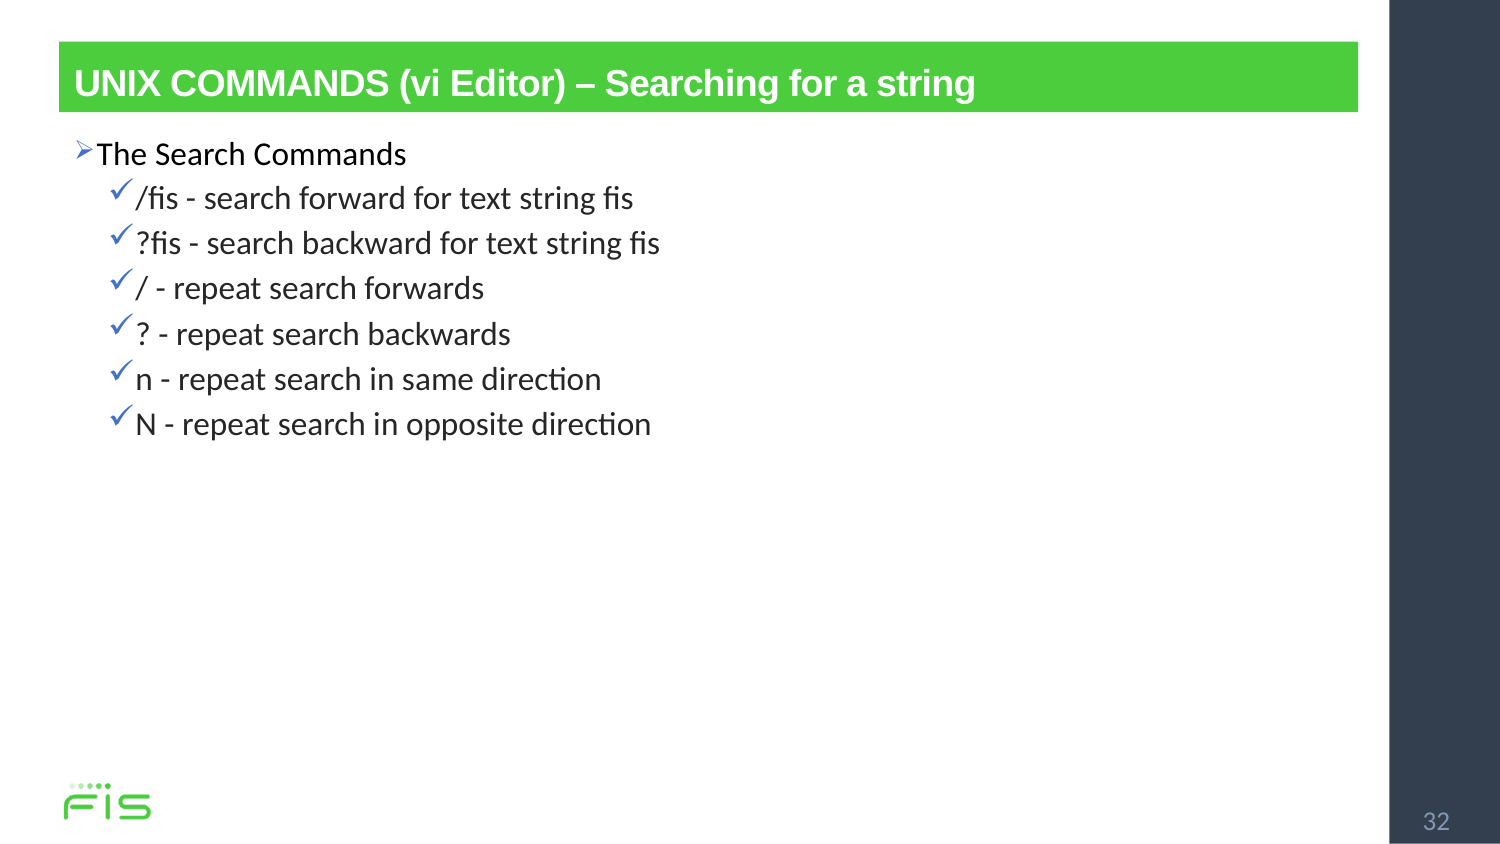

# UNIX COMMANDS (vi Editor) – Searching for a string
The Search Commands
/fis - search forward for text string fis
?fis - search backward for text string fis
/ - repeat search forwards
? - repeat search backwards
n - repeat search in same direction
N - repeat search in opposite direction
32